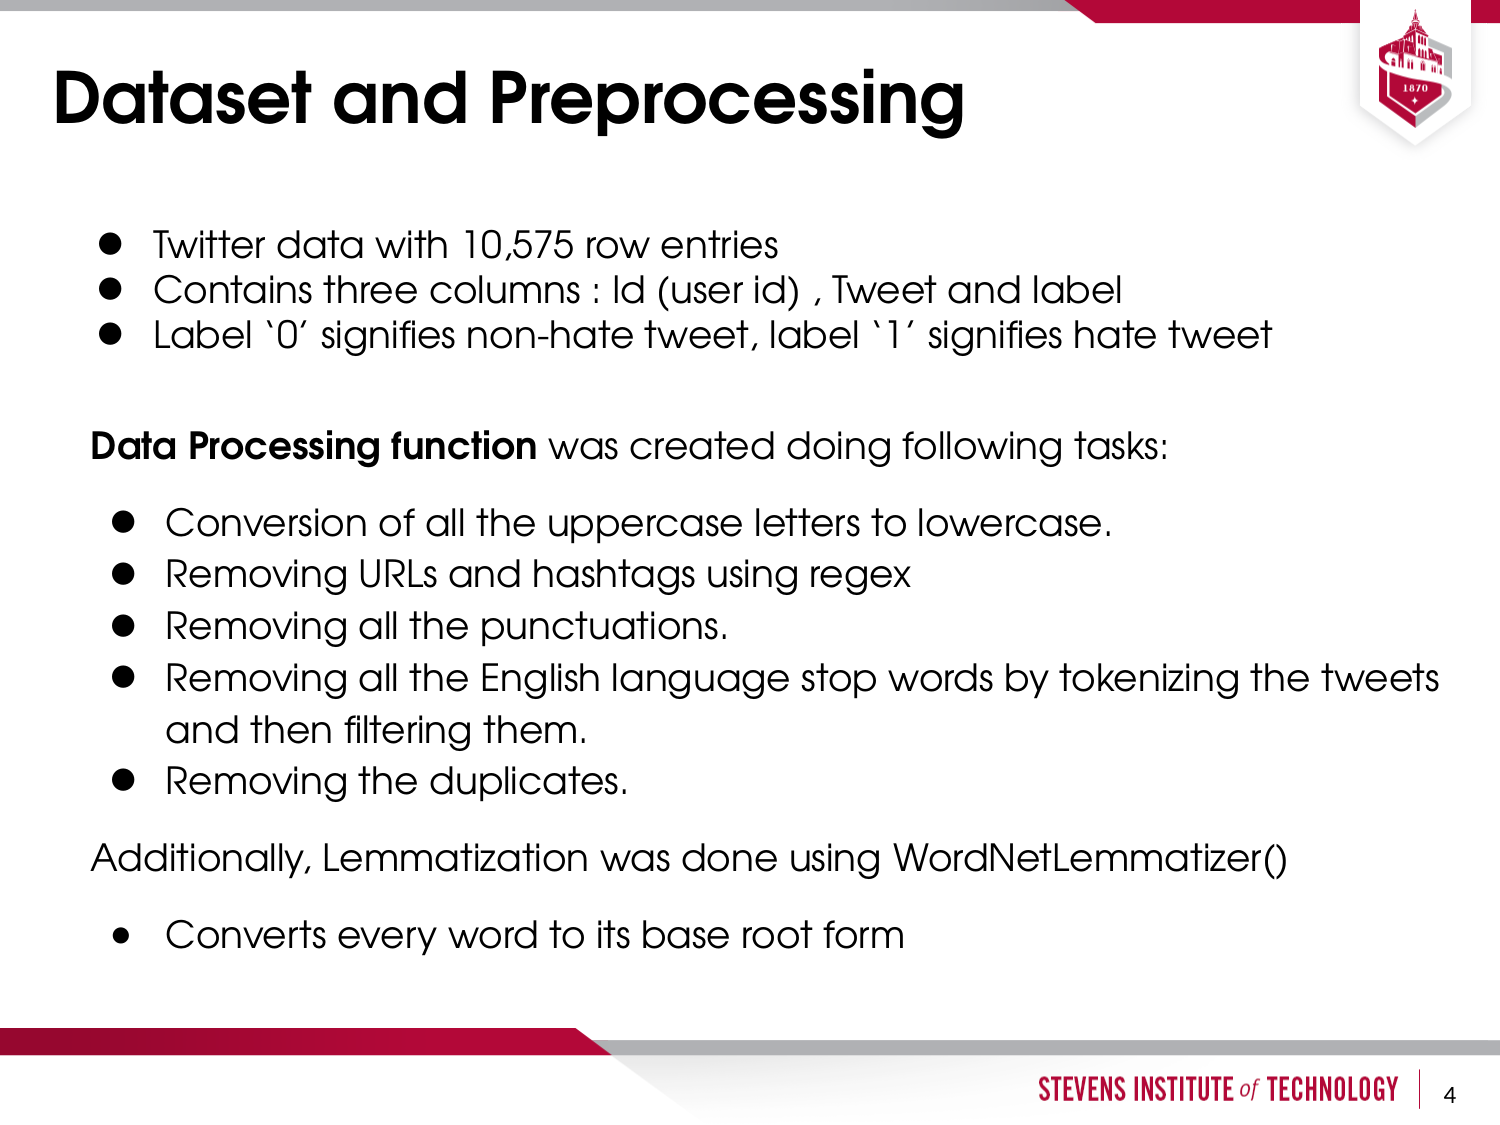

# Dataset and Preprocessing
Twitter data with 10,575 row entries
Contains three columns : Id (user id) , Tweet and label
Label ‘0’ signifies non-hate tweet, label ‘1’ signifies hate tweet
Data Processing function was created doing following tasks:
Conversion of all the uppercase letters to lowercase.
Removing URLs and hashtags using regex
Removing all the punctuations.
Removing all the English language stop words by tokenizing the tweets and then filtering them.
Removing the duplicates.
Additionally, Lemmatization was done using WordNetLemmatizer()
Converts every word to its base root form

4